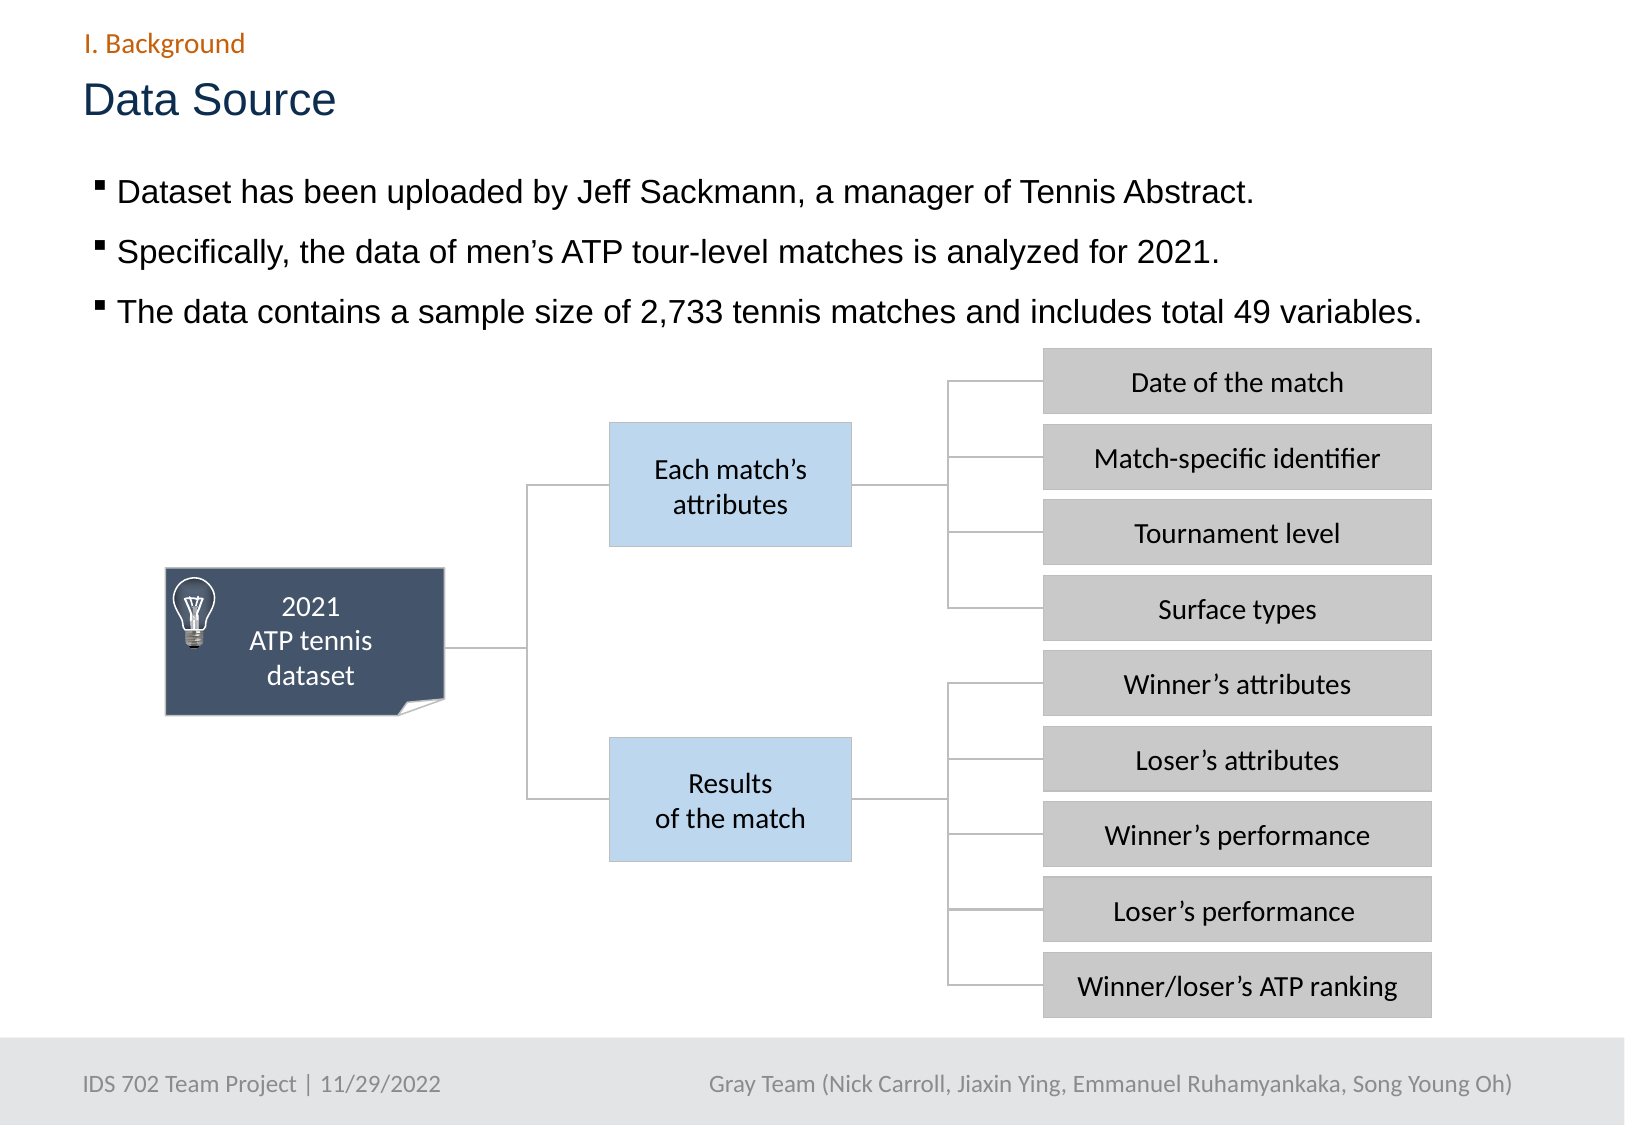

I. Background
# Data Source
 Dataset has been uploaded by Jeff Sackmann, a manager of Tennis Abstract.
 Specifically, the data of men’s ATP tour-level matches is analyzed for 2021.
 The data contains a sample size of 2,733 tennis matches and includes total 49 variables.
Date of the match
Each match’s
attributes
Match-specific identifier
Tournament level

Surface types

2021
ATP tennis dataset
Winner’s attributes
Loser’s attributes
Results
of the match
Winner’s performance
Loser’s performance
Winner/loser’s ATP ranking
IDS 702 Team Project | 11/29/2022
Gray Team (Nick Carroll, Jiaxin Ying, Emmanuel Ruhamyankaka, Song Young Oh)